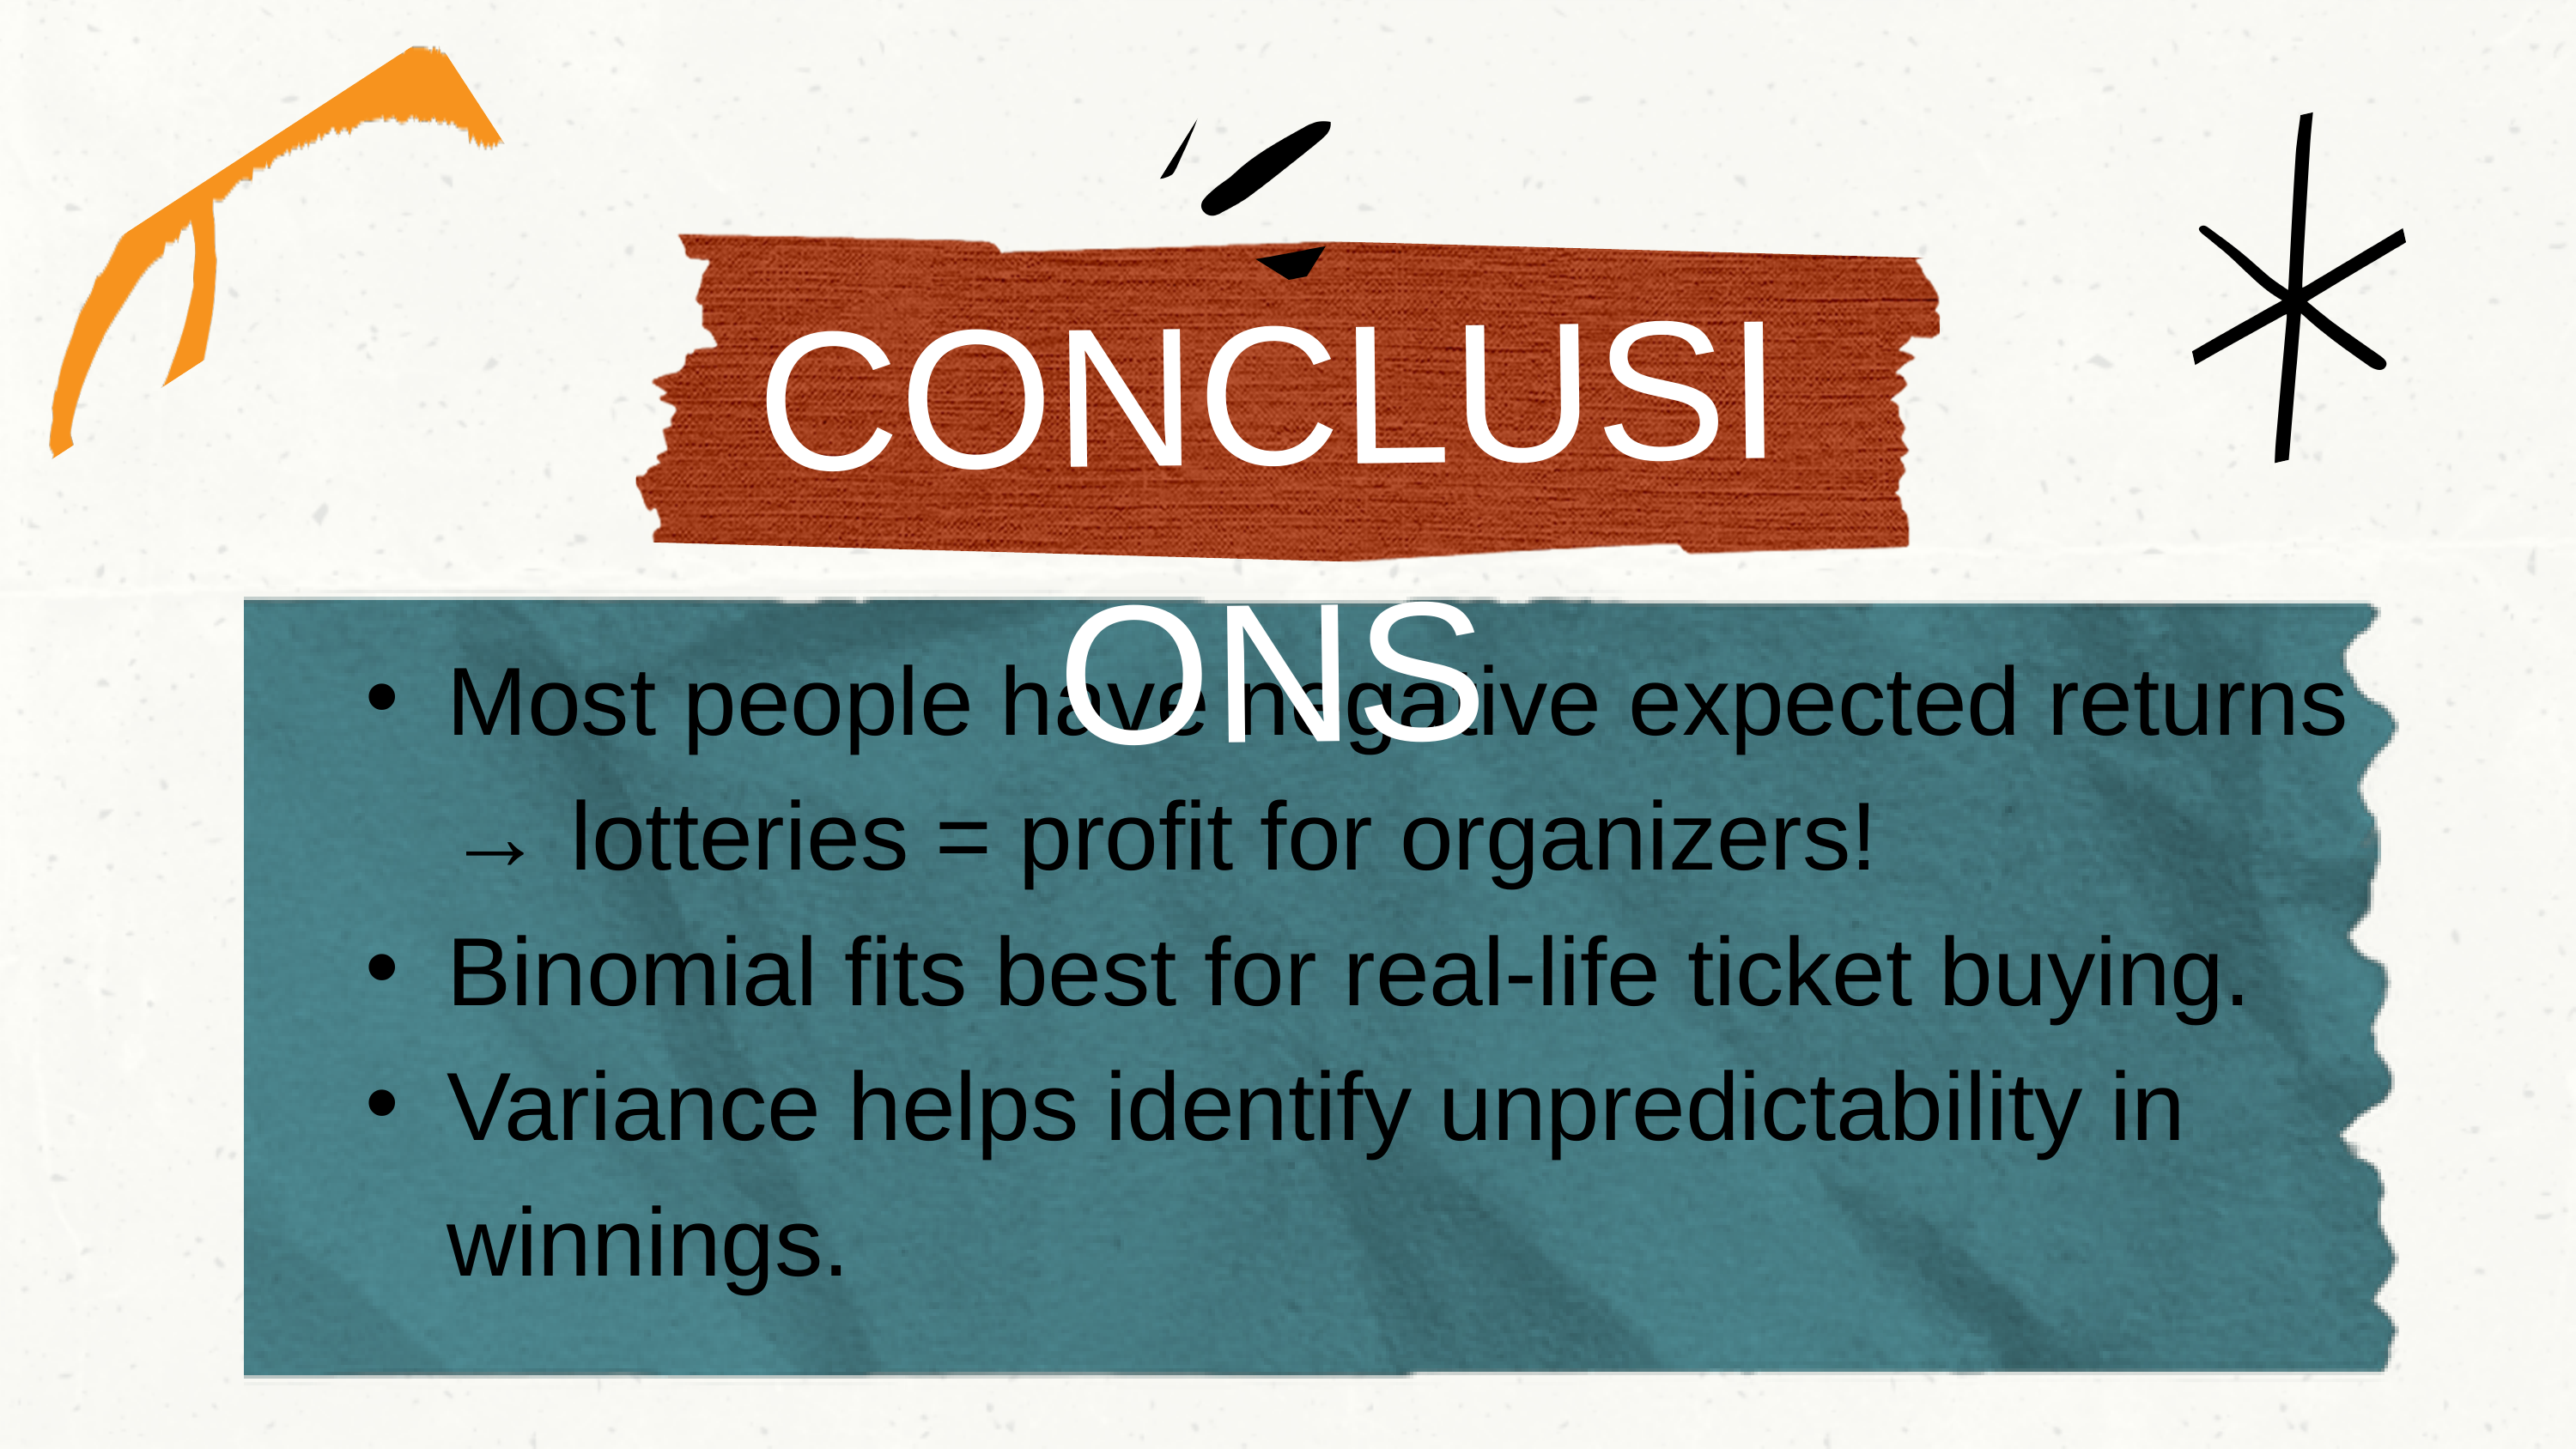

CONCLUSIONS

Most people have negative expected returns → lotteries = profit for organizers!
Binomial fits best for real-life ticket buying.
Variance helps identify unpredictability in winnings.